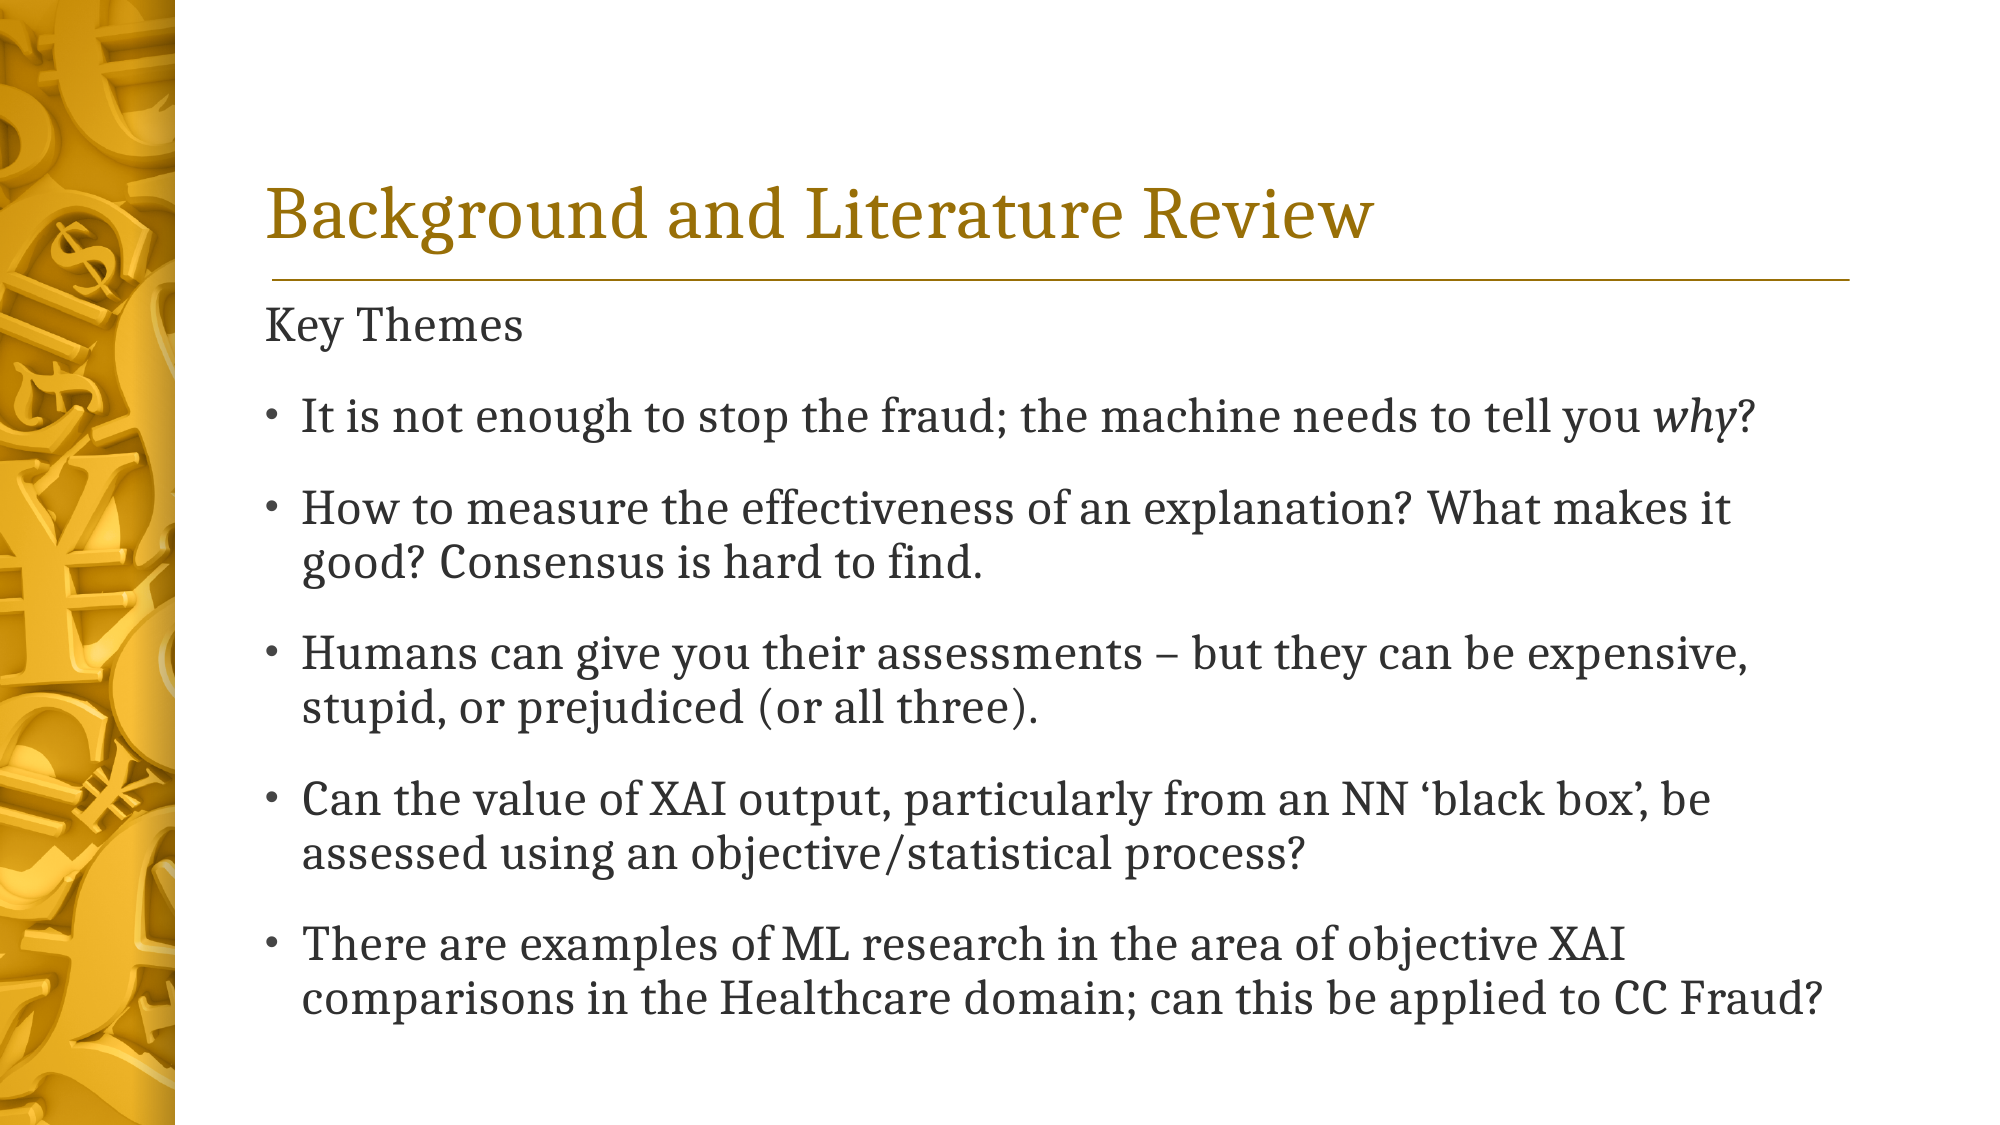

# Background and Literature Review
Key Themes
It is not enough to stop the fraud; the machine needs to tell you why?
How to measure the effectiveness of an explanation? What makes it good? Consensus is hard to find.
Humans can give you their assessments – but they can be expensive, stupid, or prejudiced (or all three).
Can the value of XAI output, particularly from an NN ‘black box’, be assessed using an objective/statistical process?
There are examples of ML research in the area of objective XAI comparisons in the Healthcare domain; can this be applied to CC Fraud?